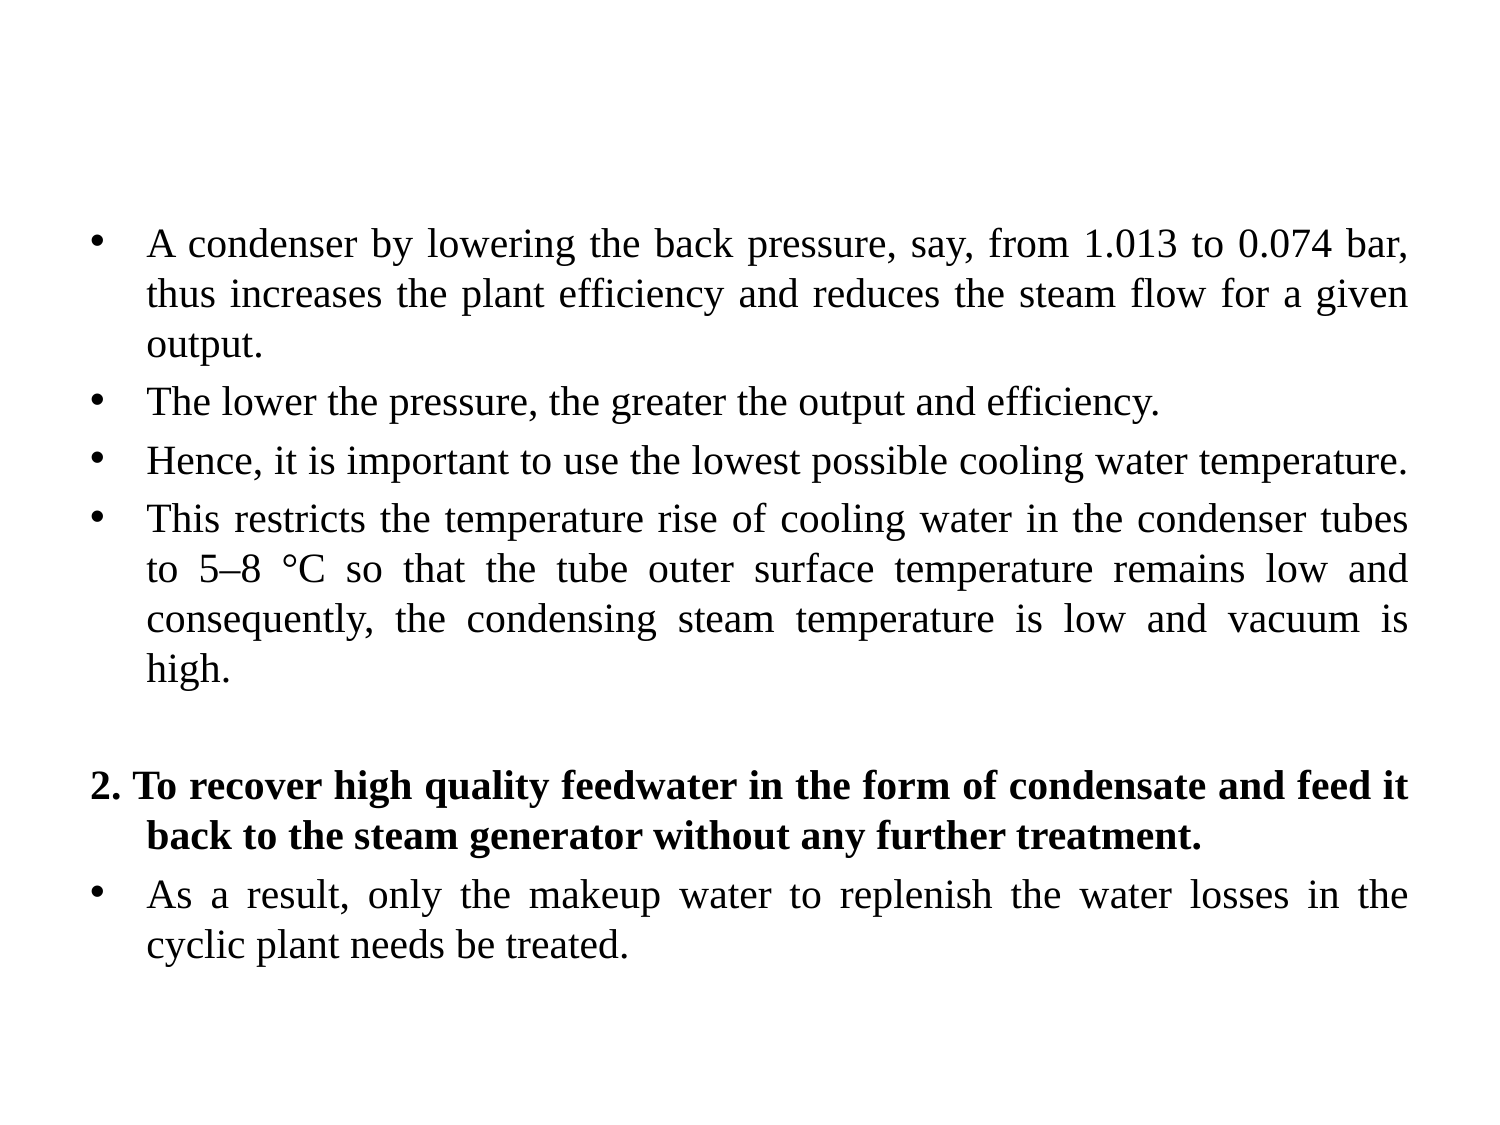

A condenser by lowering the back pressure, say, from 1.013 to 0.074 bar, thus increases the plant efficiency and reduces the steam flow for a given output.
The lower the pressure, the greater the output and efficiency.
Hence, it is important to use the lowest possible cooling water temperature.
This restricts the temperature rise of cooling water in the condenser tubes to 5–8 °C so that the tube outer surface temperature remains low and consequently, the condensing steam temperature is low and vacuum is high.

2. To recover high quality feedwater in the form of condensate and feed it back to the steam generator without any further treatment.
As a result, only the makeup water to replenish the water losses in the cyclic plant needs be treated.